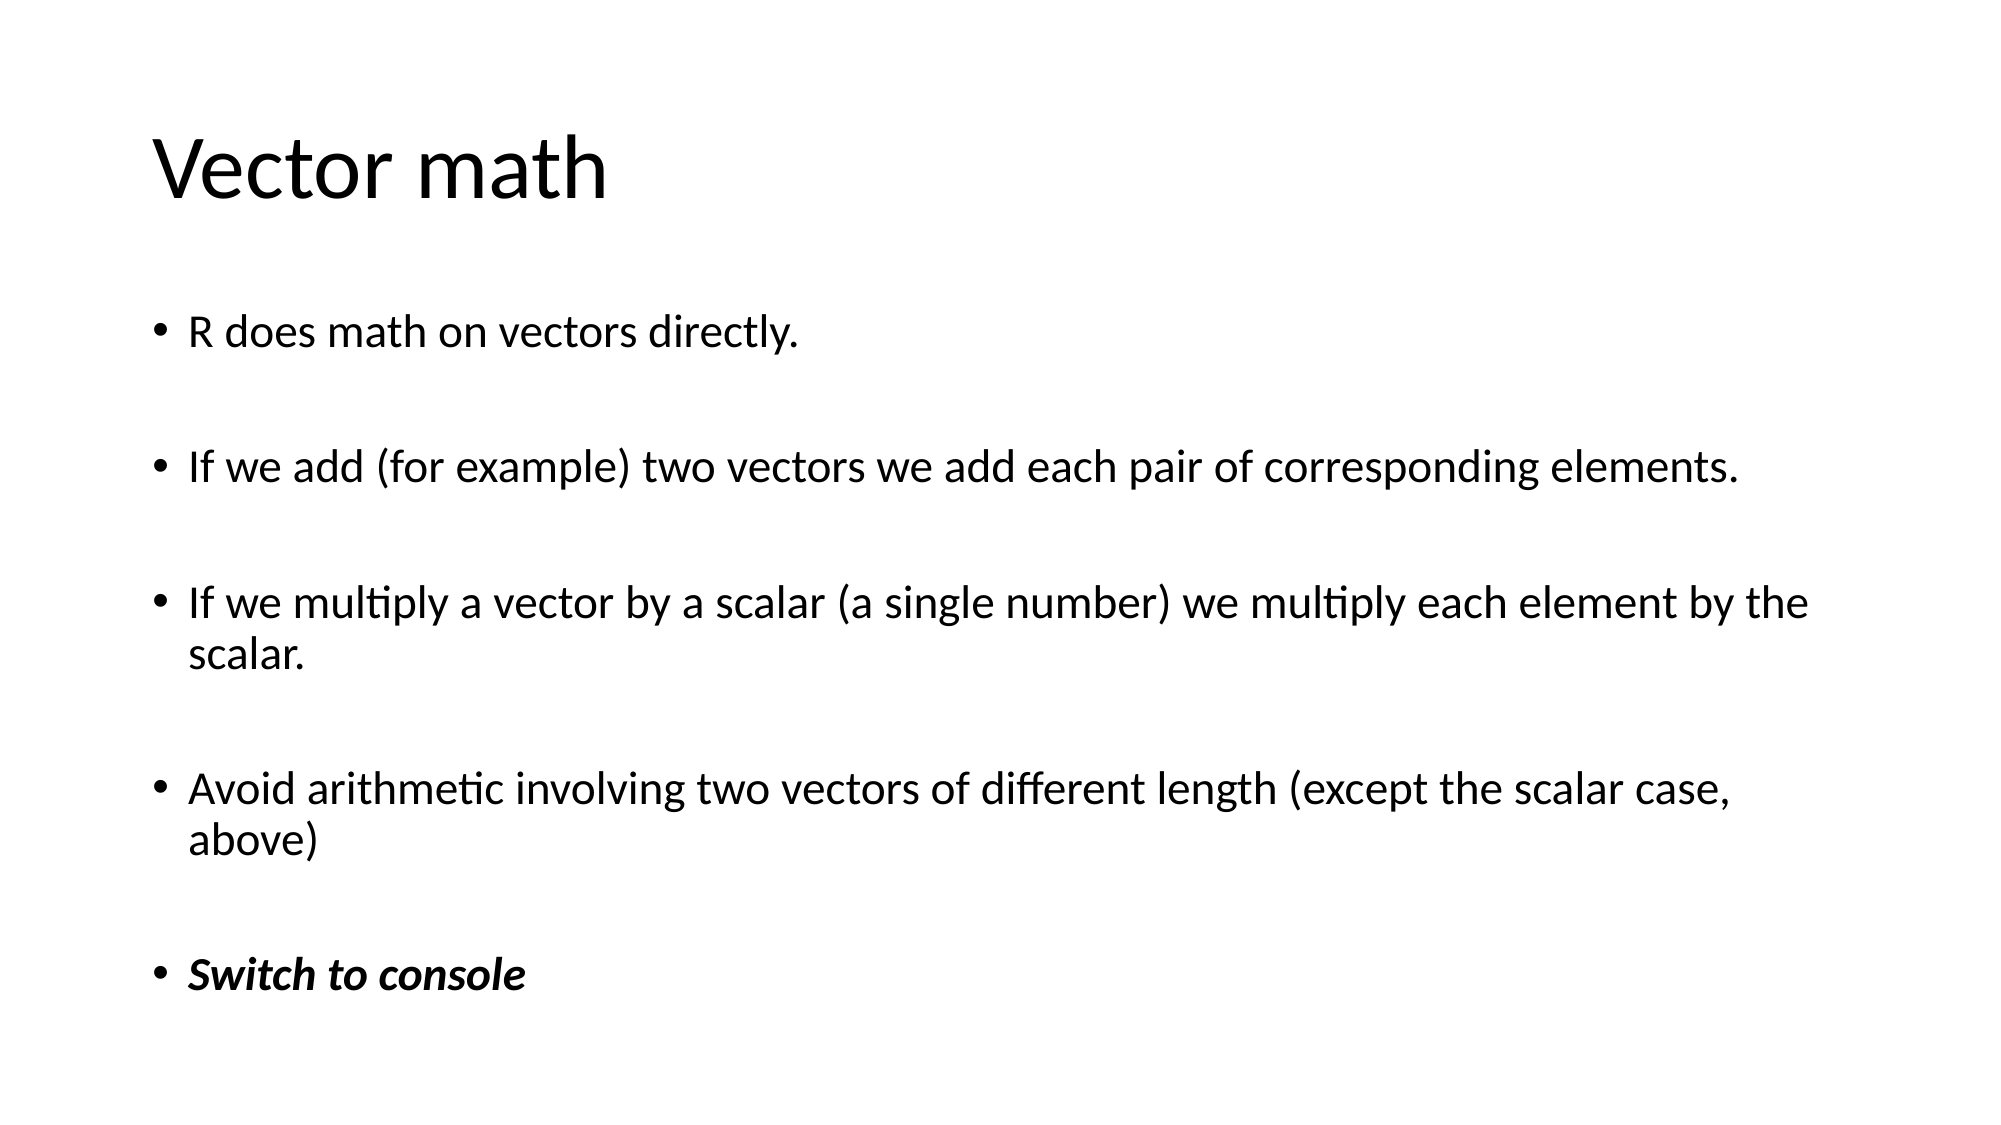

# Vector math
R does math on vectors directly.

If we add (for example) two vectors we add each pair of corresponding elements.

If we multiply a vector by a scalar (a single number) we multiply each element by the scalar.

Avoid arithmetic involving two vectors of different length (except the scalar case, above)

Switch to console